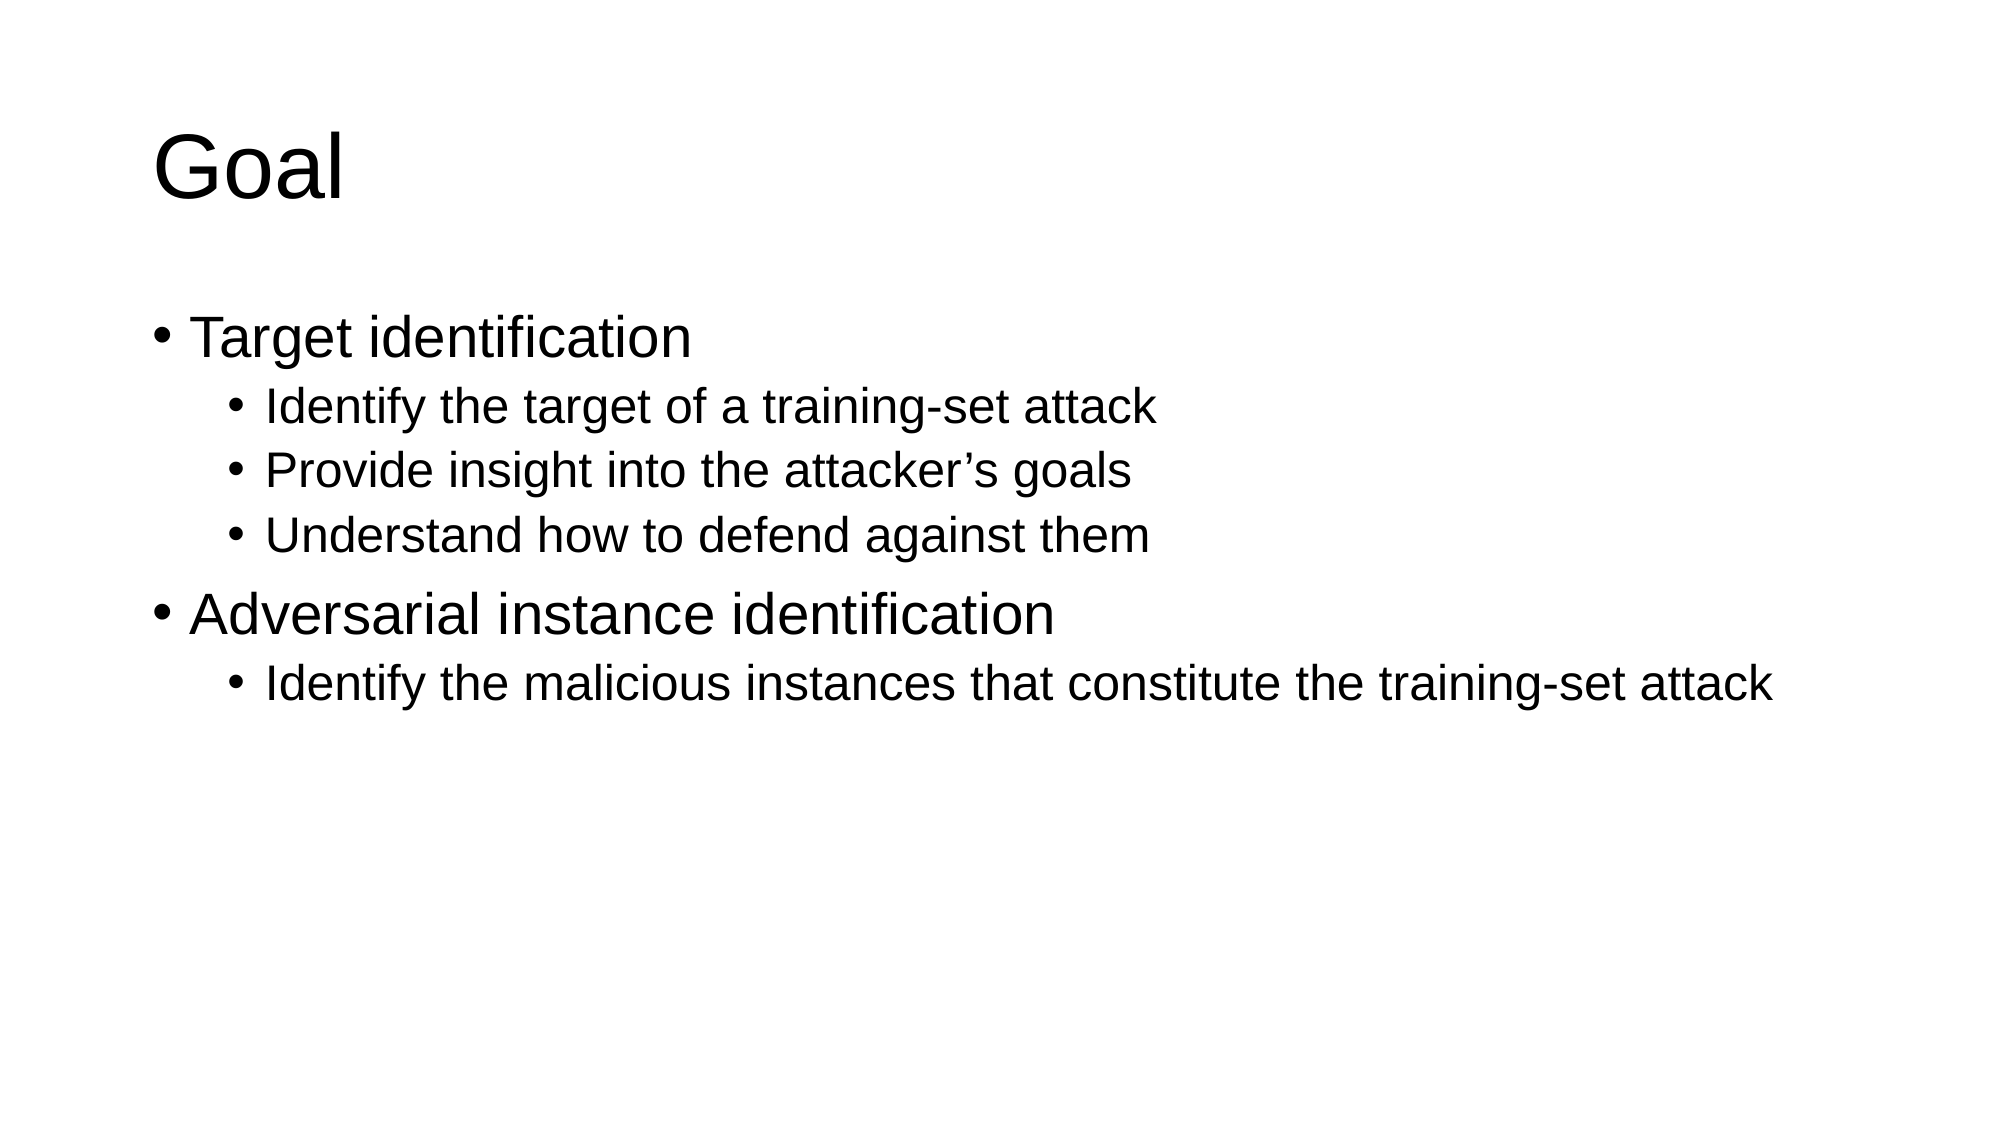

# Goal
Target identification
Identify the target of a training-set attack
Provide insight into the attacker’s goals
Understand how to defend against them
Adversarial instance identification
Identify the malicious instances that constitute the training-set attack